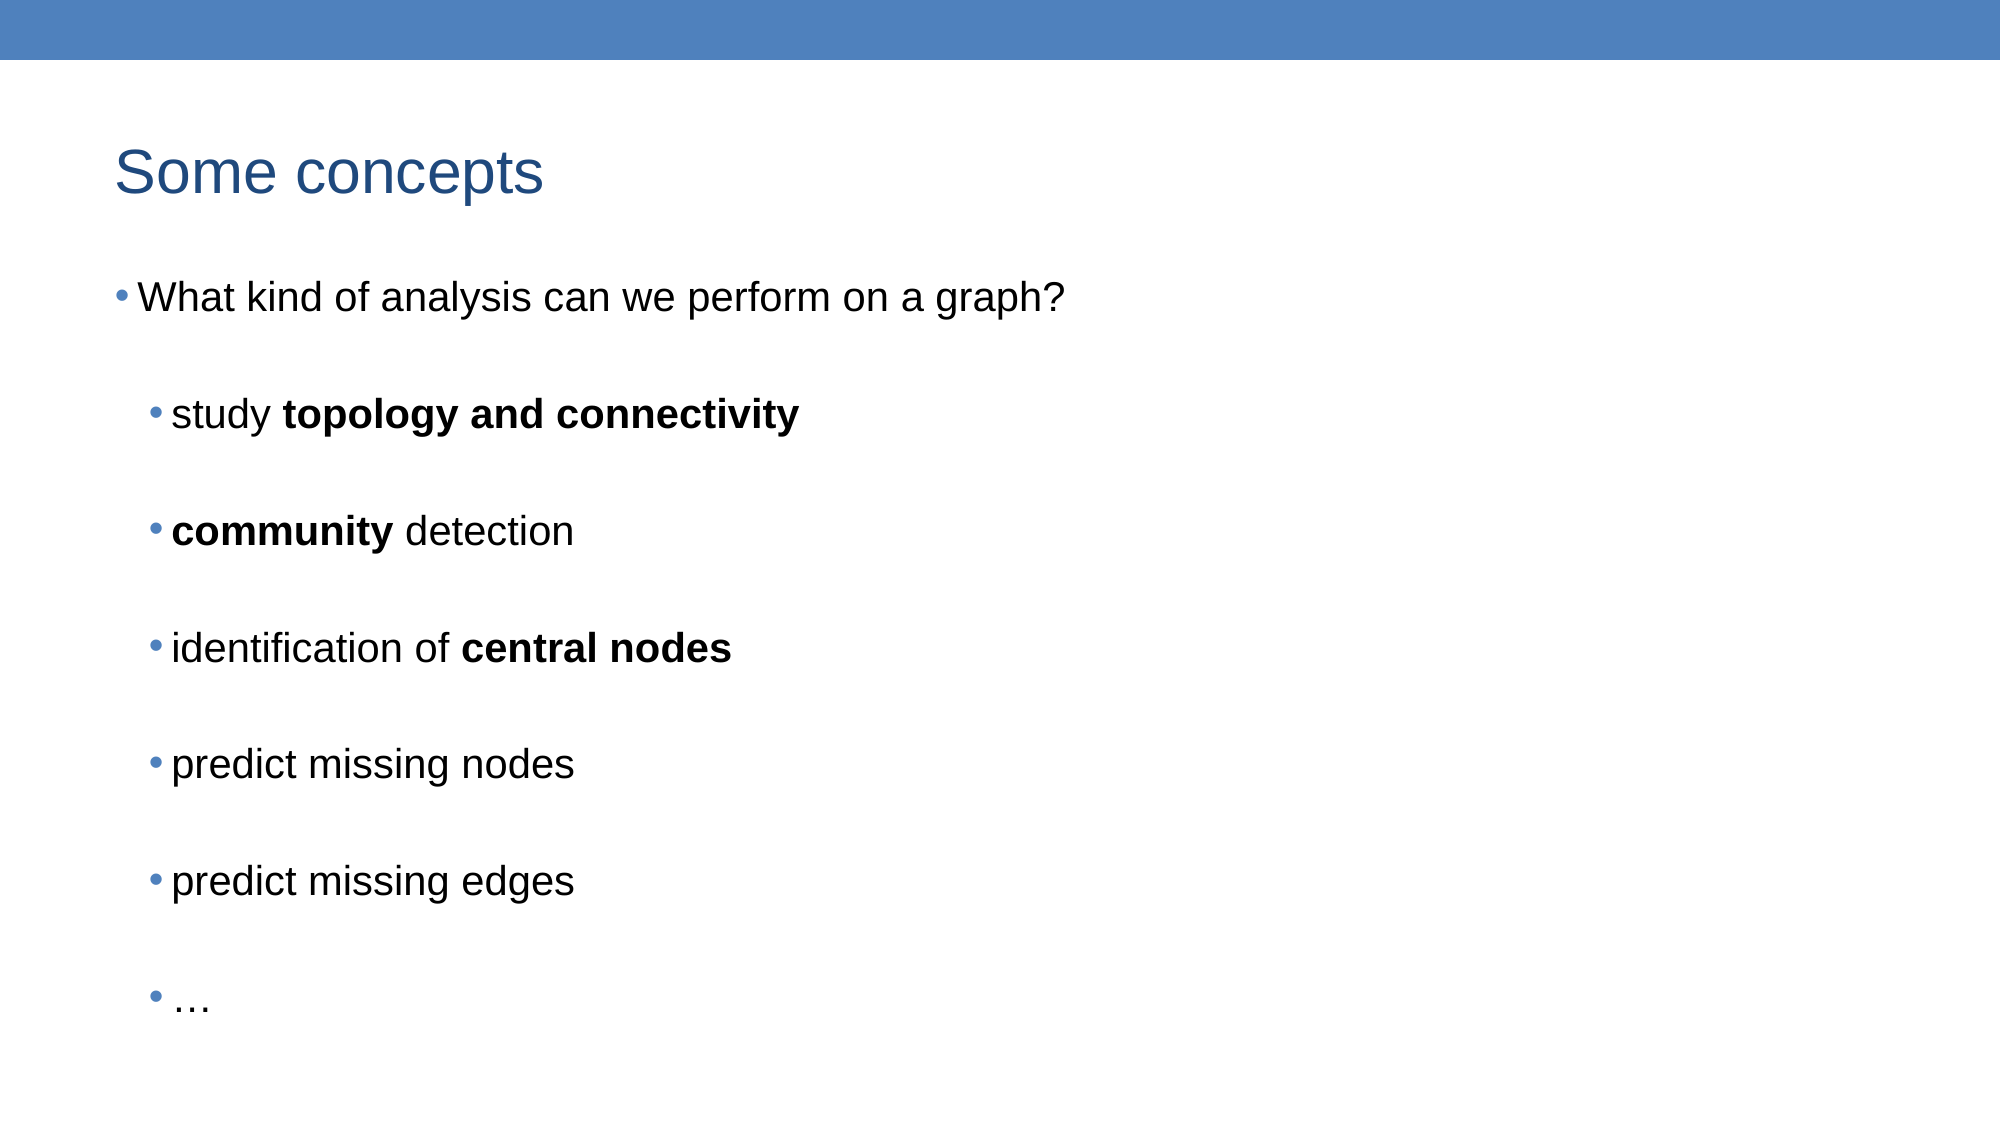

# Some concepts
What kind of analysis can we perform on a graph?

study topology and connectivity

community detection

identification of central nodes

predict missing nodes

predict missing edges

…